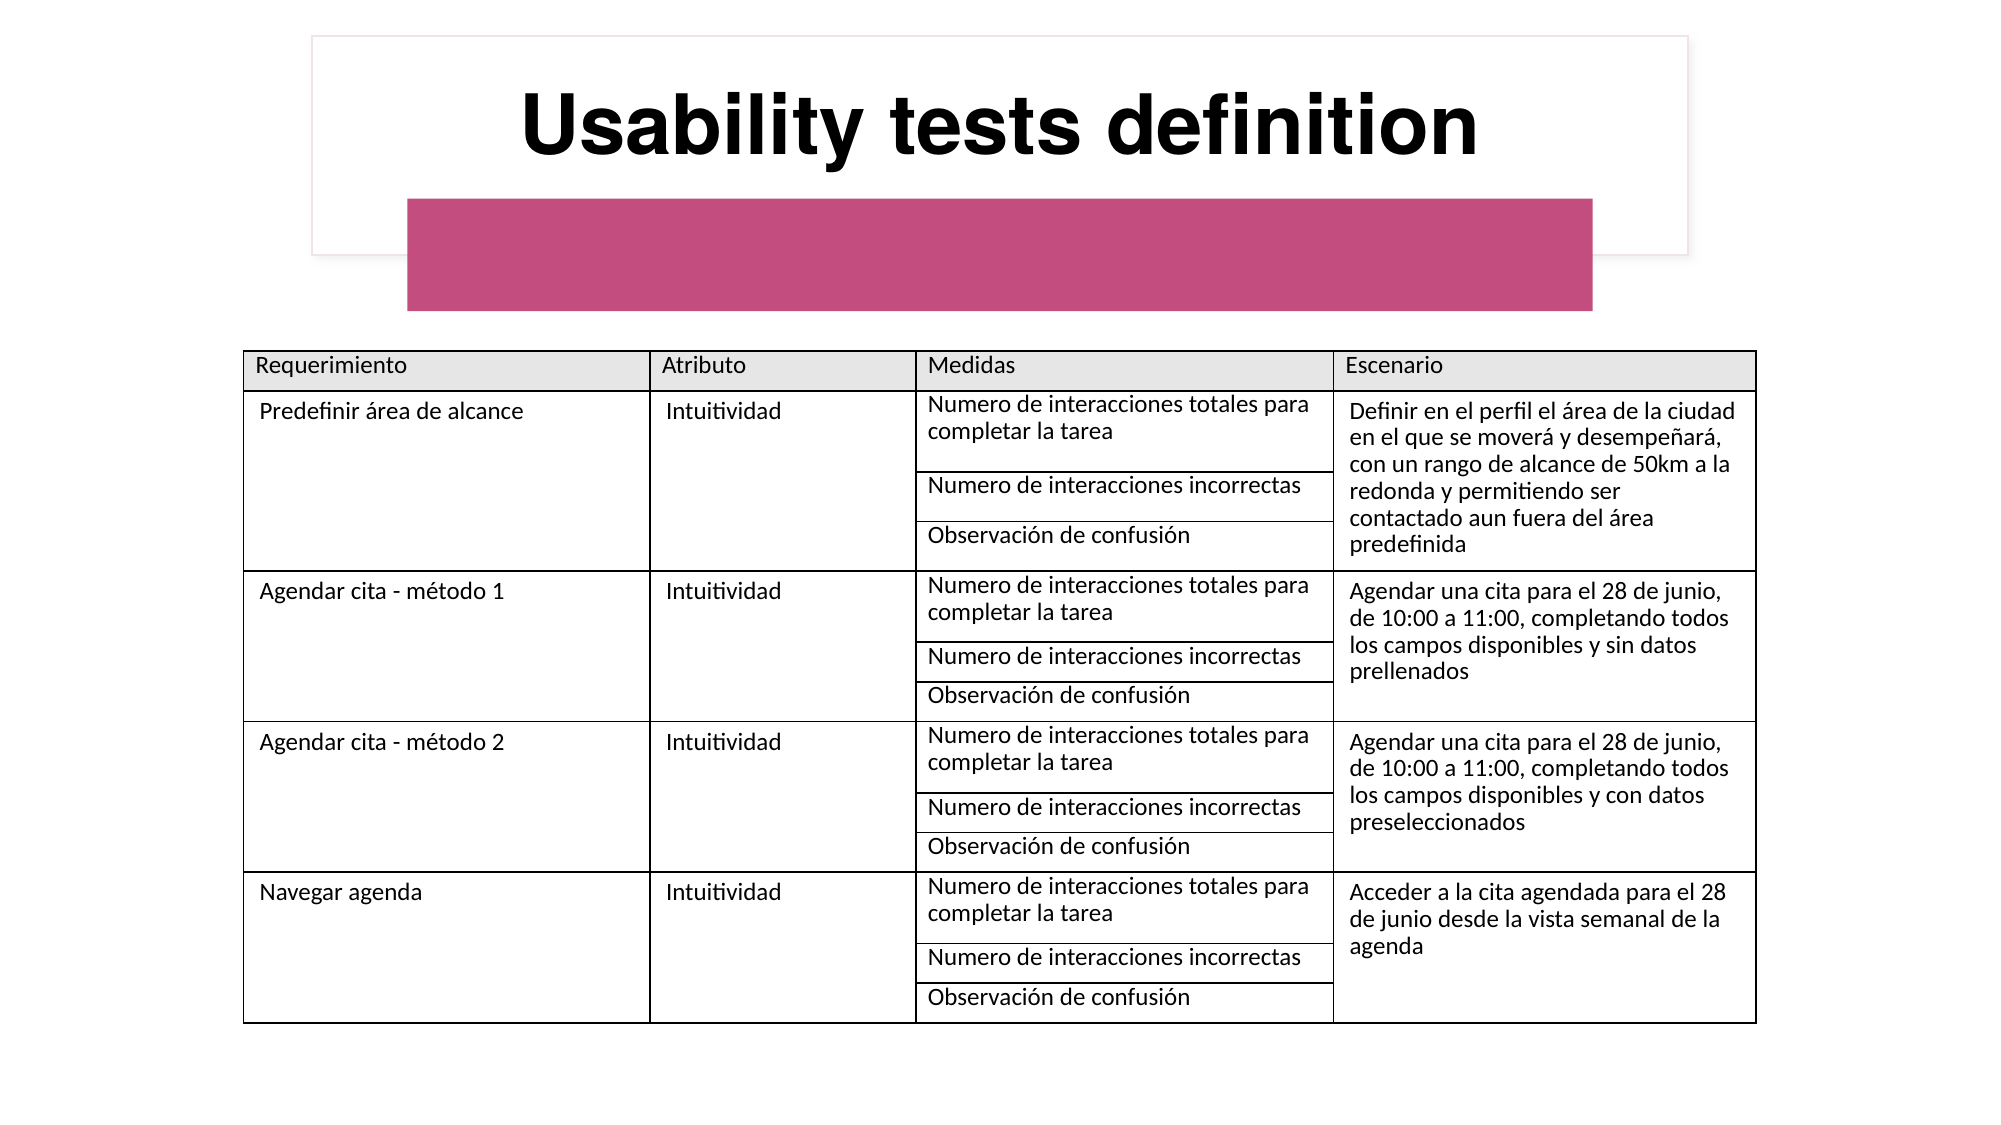

# Usability tests definition

| Requerimiento | Atributo | Medidas | Escenario |
| --- | --- | --- | --- |
| Predefinir área de alcance | Intuitividad | Numero de interacciones totales para completar la tarea | Definir en el perfil el área de la ciudad en el que se moverá y desempeñará, con un rango de alcance de 50km a la redonda y permitiendo ser contactado aun fuera del área predefinida |
|  |  | Numero de interacciones incorrectas |  |
|  |  | Observación de confusión |  |
| Agendar cita - método 1 | Intuitividad | Numero de interacciones totales para completar la tarea | Agendar una cita para el 28 de junio, de 10:00 a 11:00, completando todos los campos disponibles y sin datos prellenados |
|  |  | Numero de interacciones incorrectas |  |
|  |  | Observación de confusión |  |
| Agendar cita - método 2 | Intuitividad | Numero de interacciones totales para completar la tarea | Agendar una cita para el 28 de junio, de 10:00 a 11:00, completando todos los campos disponibles y con datos preseleccionados |
|  |  | Numero de interacciones incorrectas |  |
|  |  | Observación de confusión |  |
| Navegar agenda | Intuitividad | Numero de interacciones totales para completar la tarea | Acceder a la cita agendada para el 28 de junio desde la vista semanal de la agenda |
|  |  | Numero de interacciones incorrectas |  |
|  |  | Observación de confusión |  |